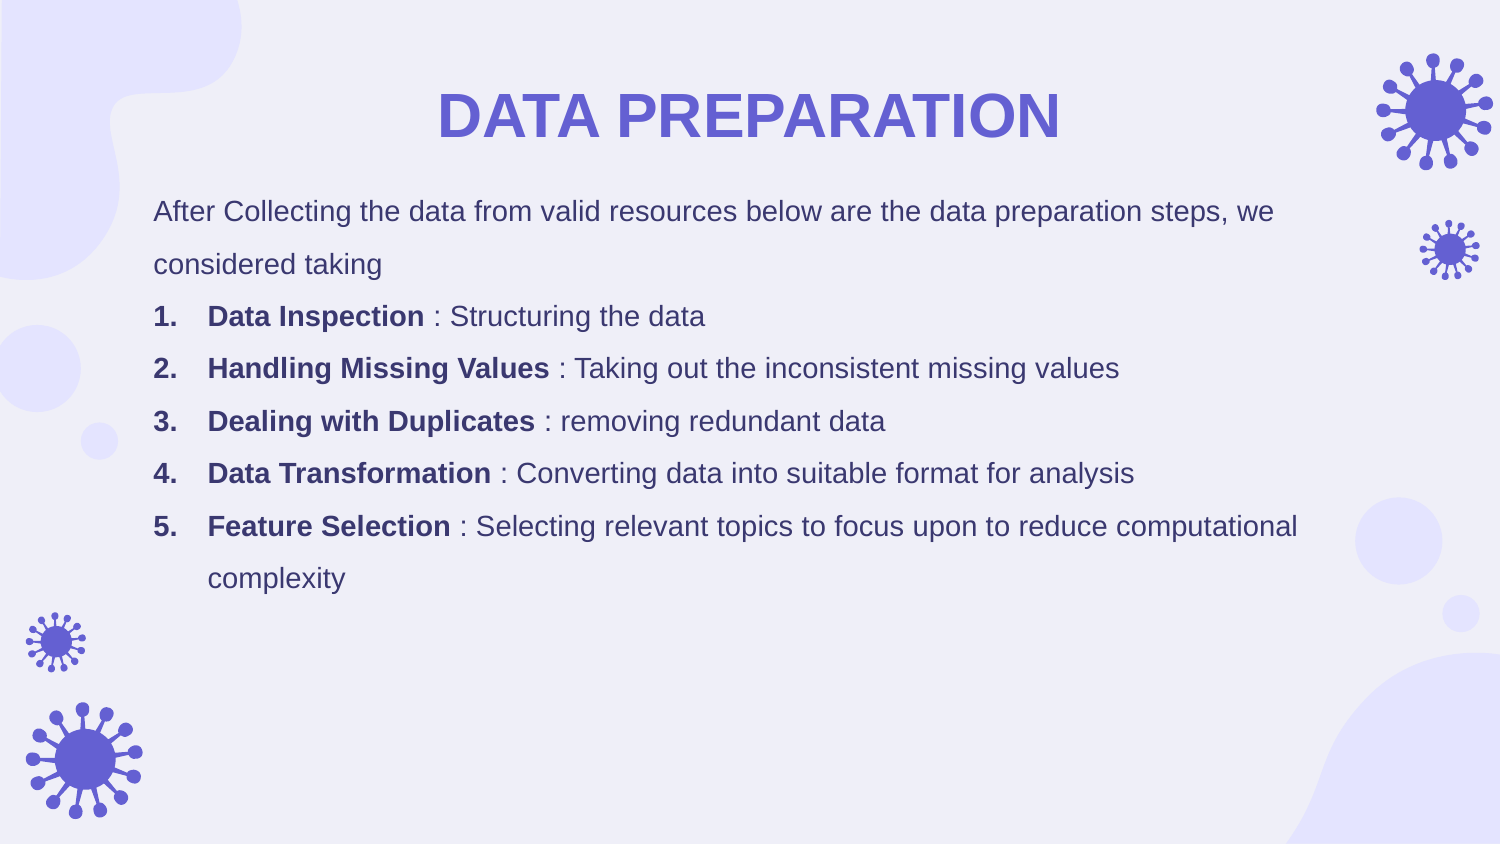

# DATA PREPARATION
After Collecting the data from valid resources below are the data preparation steps, we considered taking
Data Inspection : Structuring the data
Handling Missing Values : Taking out the inconsistent missing values
Dealing with Duplicates : removing redundant data
Data Transformation : Converting data into suitable format for analysis
Feature Selection : Selecting relevant topics to focus upon to reduce computational complexity